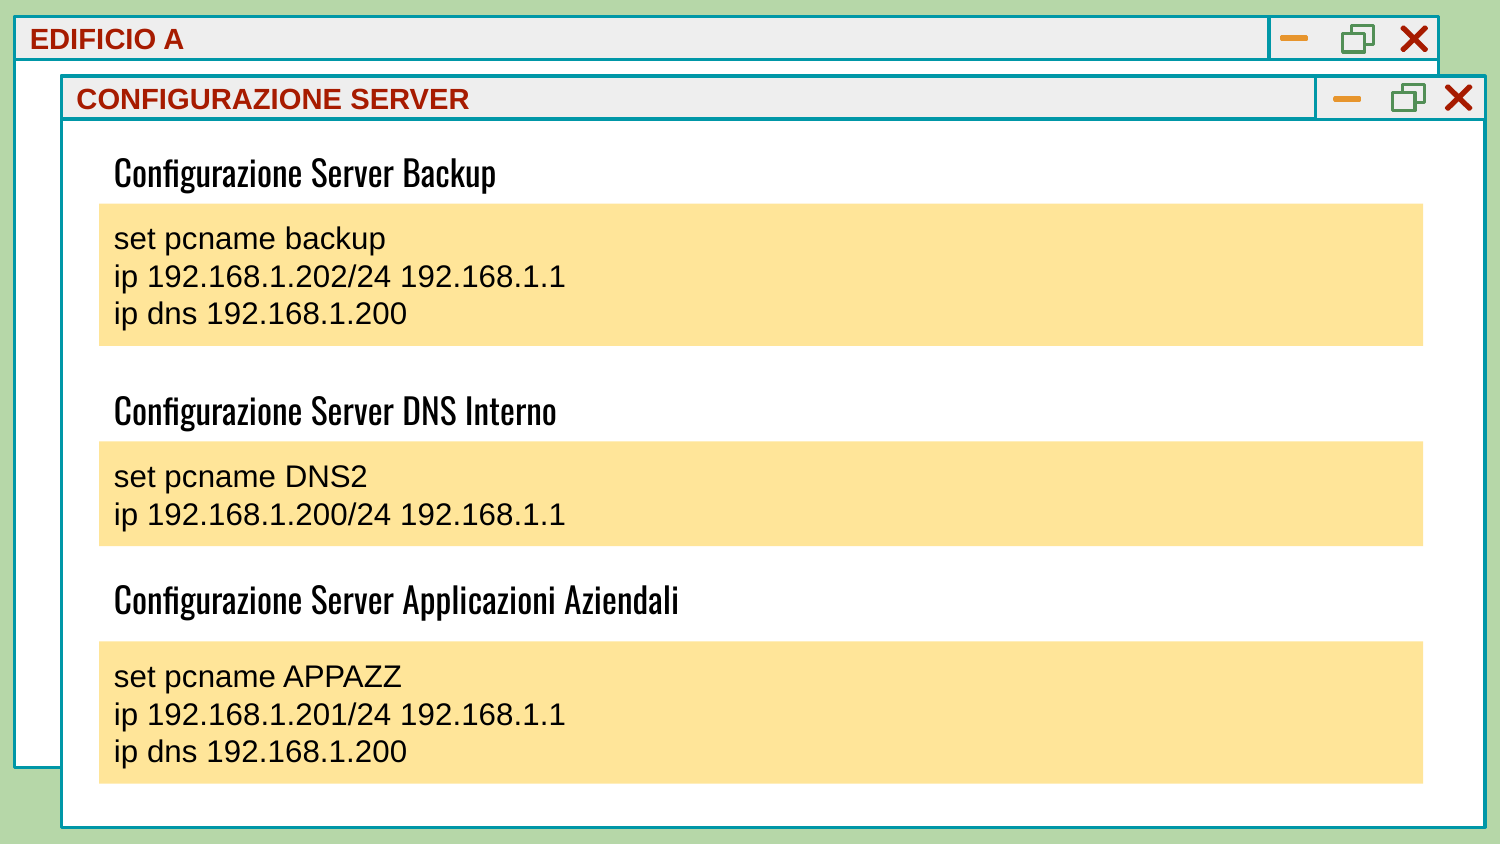

EDIFICIO A

CONFIGURAZIONE SERVER

Configurazione Server Backup
set pcname backup
ip 192.168.1.202/24 192.168.1.1
ip dns 192.168.1.200
Configurazione Server DNS Interno

set pcname DNS2
ip 192.168.1.200/24 192.168.1.1
Configurazione Server Applicazioni Aziendali
set pcname APPAZZ
ip 192.168.1.201/24 192.168.1.1
ip dns 192.168.1.200